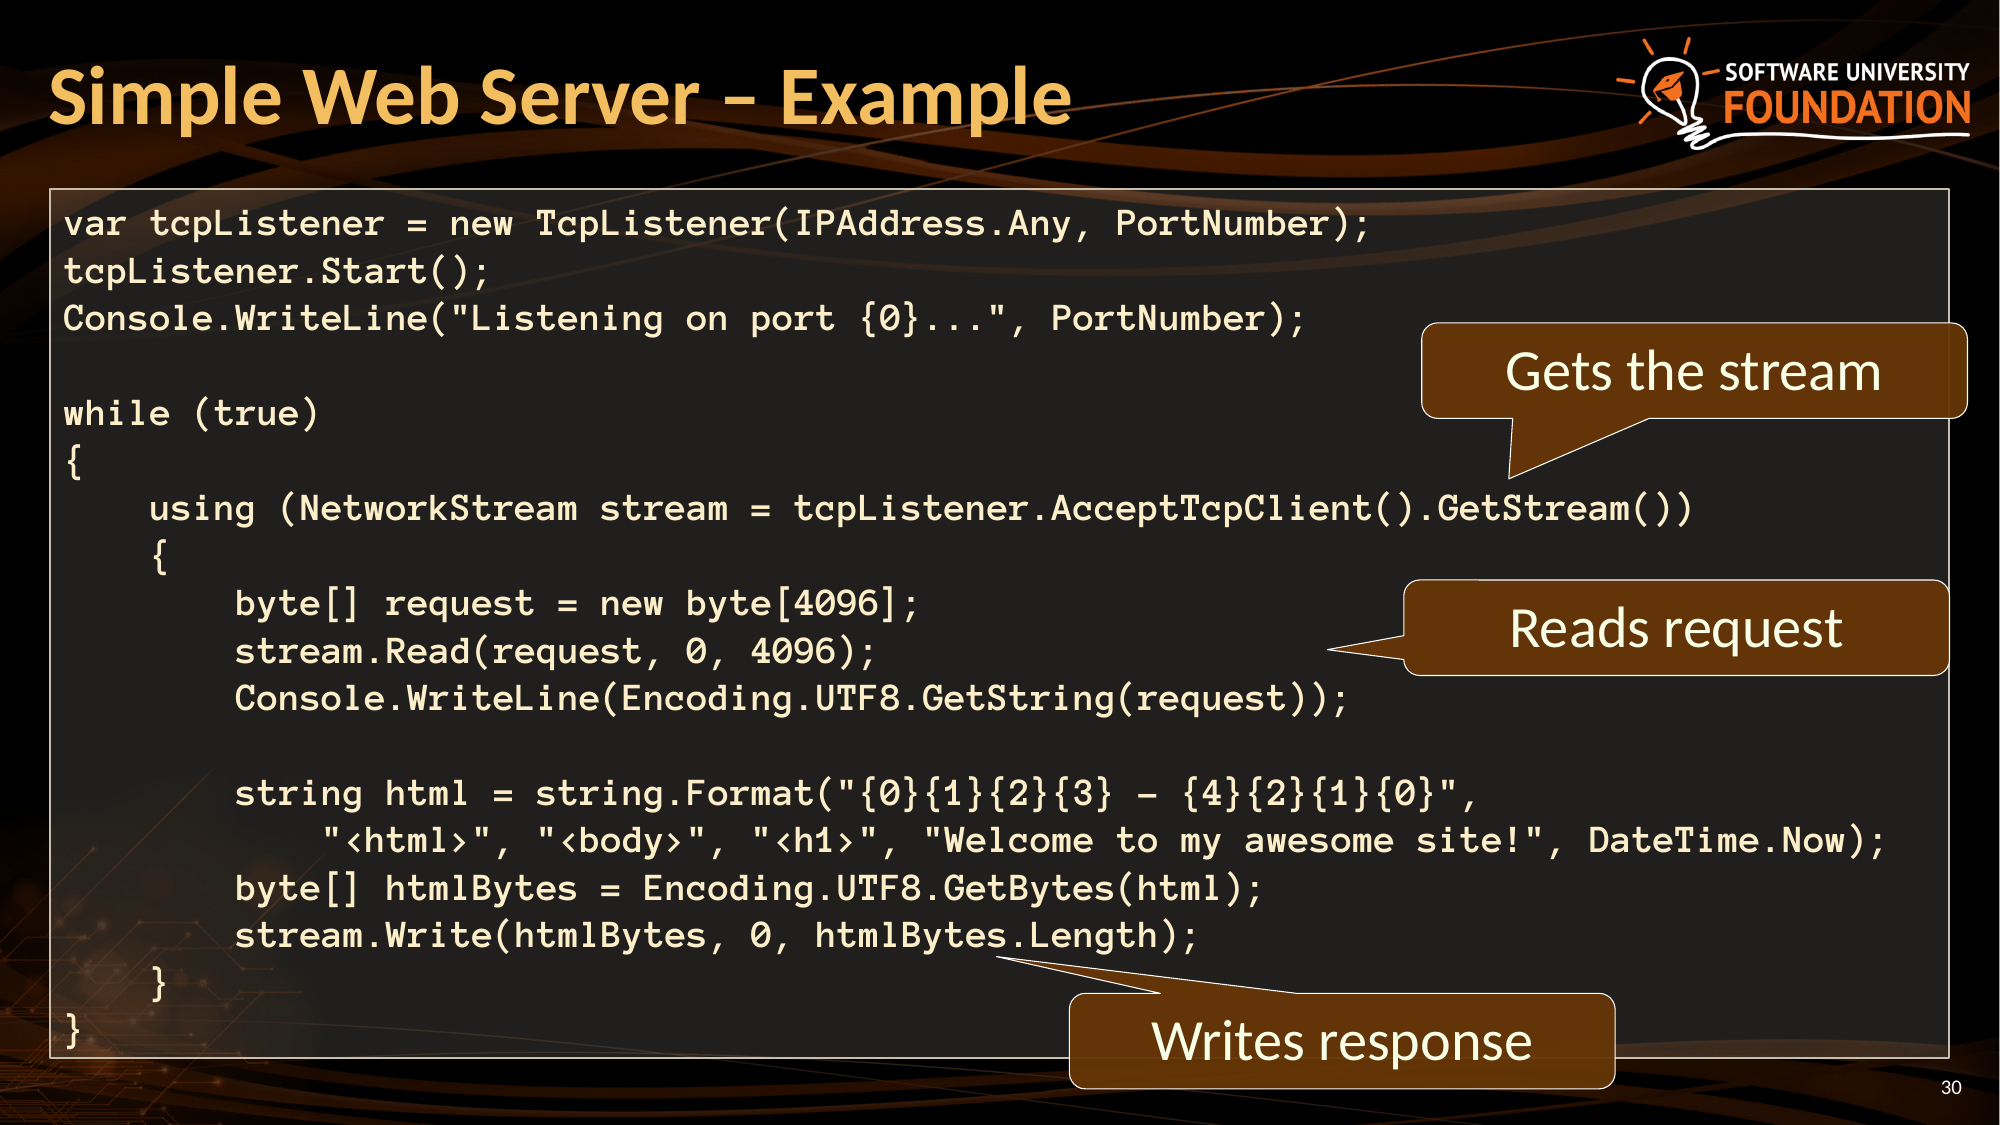

# Simple Web Server – Example
var tcpListener = new TcpListener(IPAddress.Any, PortNumber);
tcpListener.Start();
Console.WriteLine("Listening on port {0}...", PortNumber);

while (true)
{
    using (NetworkStream stream = tcpListener.AcceptTcpClient().GetStream())
    {
        byte[] request = new byte[4096];
        stream.Read(request, 0, 4096);
        Console.WriteLine(Encoding.UTF8.GetString(request));

        string html = string.Format("{0}{1}{2}{3} - {4}{2}{1}{0}",
            "<html>", "<body>", "<h1>", "Welcome to my awesome site!", DateTime.Now);
        byte[] htmlBytes = Encoding.UTF8.GetBytes(html);
        stream.Write(htmlBytes, 0, htmlBytes.Length);
    }
}
Gets the stream
Reads request
Writes response
30